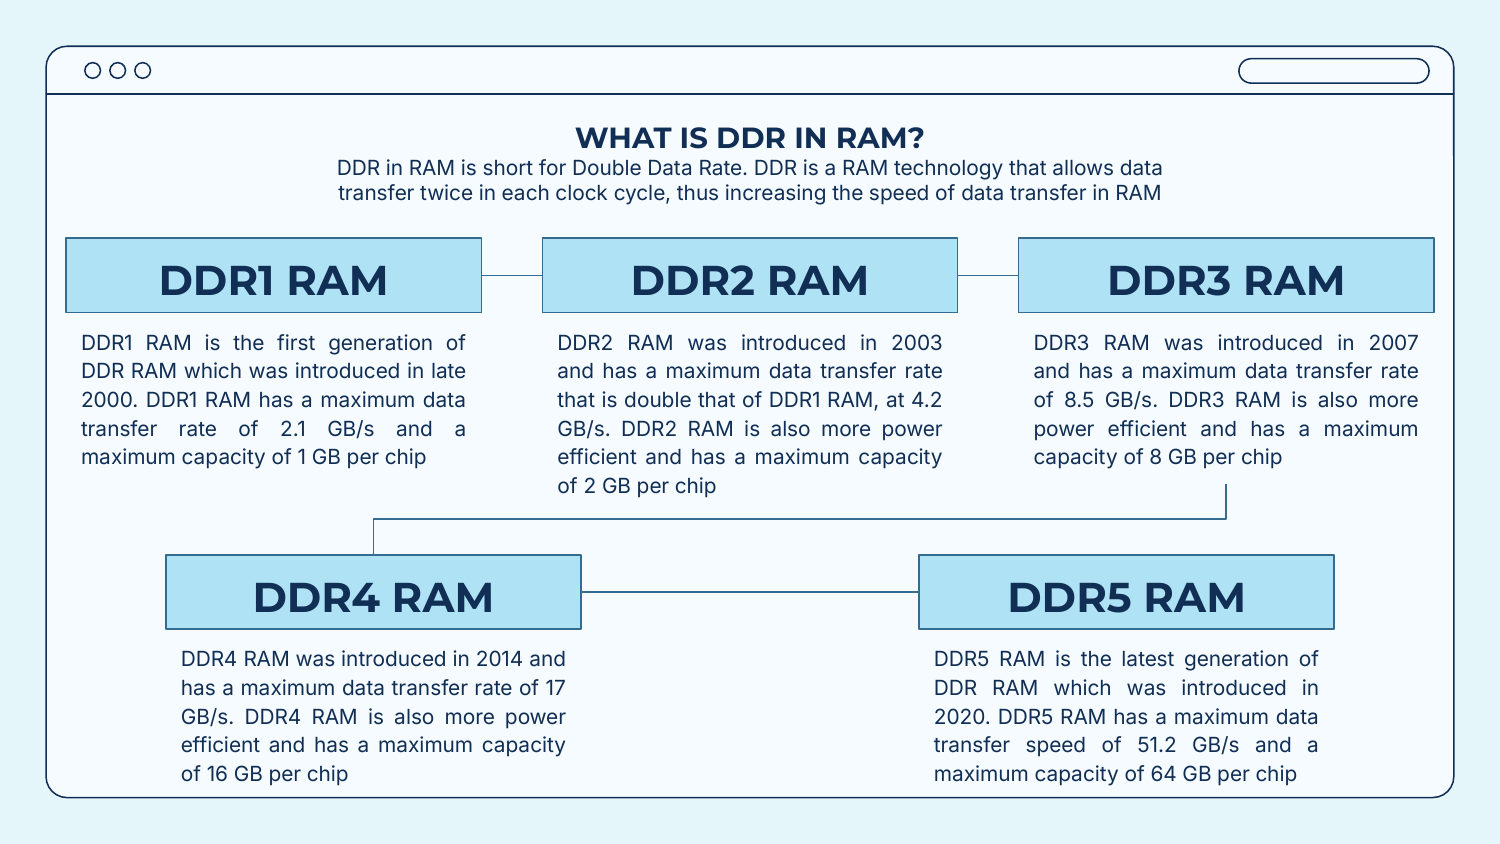

# WHAT IS DDR IN RAM?
DDR in RAM is short for Double Data Rate. DDR is a RAM technology that allows data transfer twice in each clock cycle, thus increasing the speed of data transfer in RAM
DDR1 RAM
DDR2 RAM
DDR3 RAM
DDR1 RAM is the first generation of DDR RAM which was introduced in late 2000. DDR1 RAM has a maximum data transfer rate of 2.1 GB/s and a maximum capacity of 1 GB per chip
DDR2 RAM was introduced in 2003 and has a maximum data transfer rate that is double that of DDR1 RAM, at 4.2 GB/s. DDR2 RAM is also more power efficient and has a maximum capacity of 2 GB per chip
DDR3 RAM was introduced in 2007 and has a maximum data transfer rate of 8.5 GB/s. DDR3 RAM is also more power efficient and has a maximum capacity of 8 GB per chip
DDR5 RAM
DDR4 RAM
DDR5 RAM is the latest generation of DDR RAM which was introduced in 2020. DDR5 RAM has a maximum data transfer speed of 51.2 GB/s and a maximum capacity of 64 GB per chip
DDR4 RAM was introduced in 2014 and has a maximum data transfer rate of 17 GB/s. DDR4 RAM is also more power efficient and has a maximum capacity of 16 GB per chip